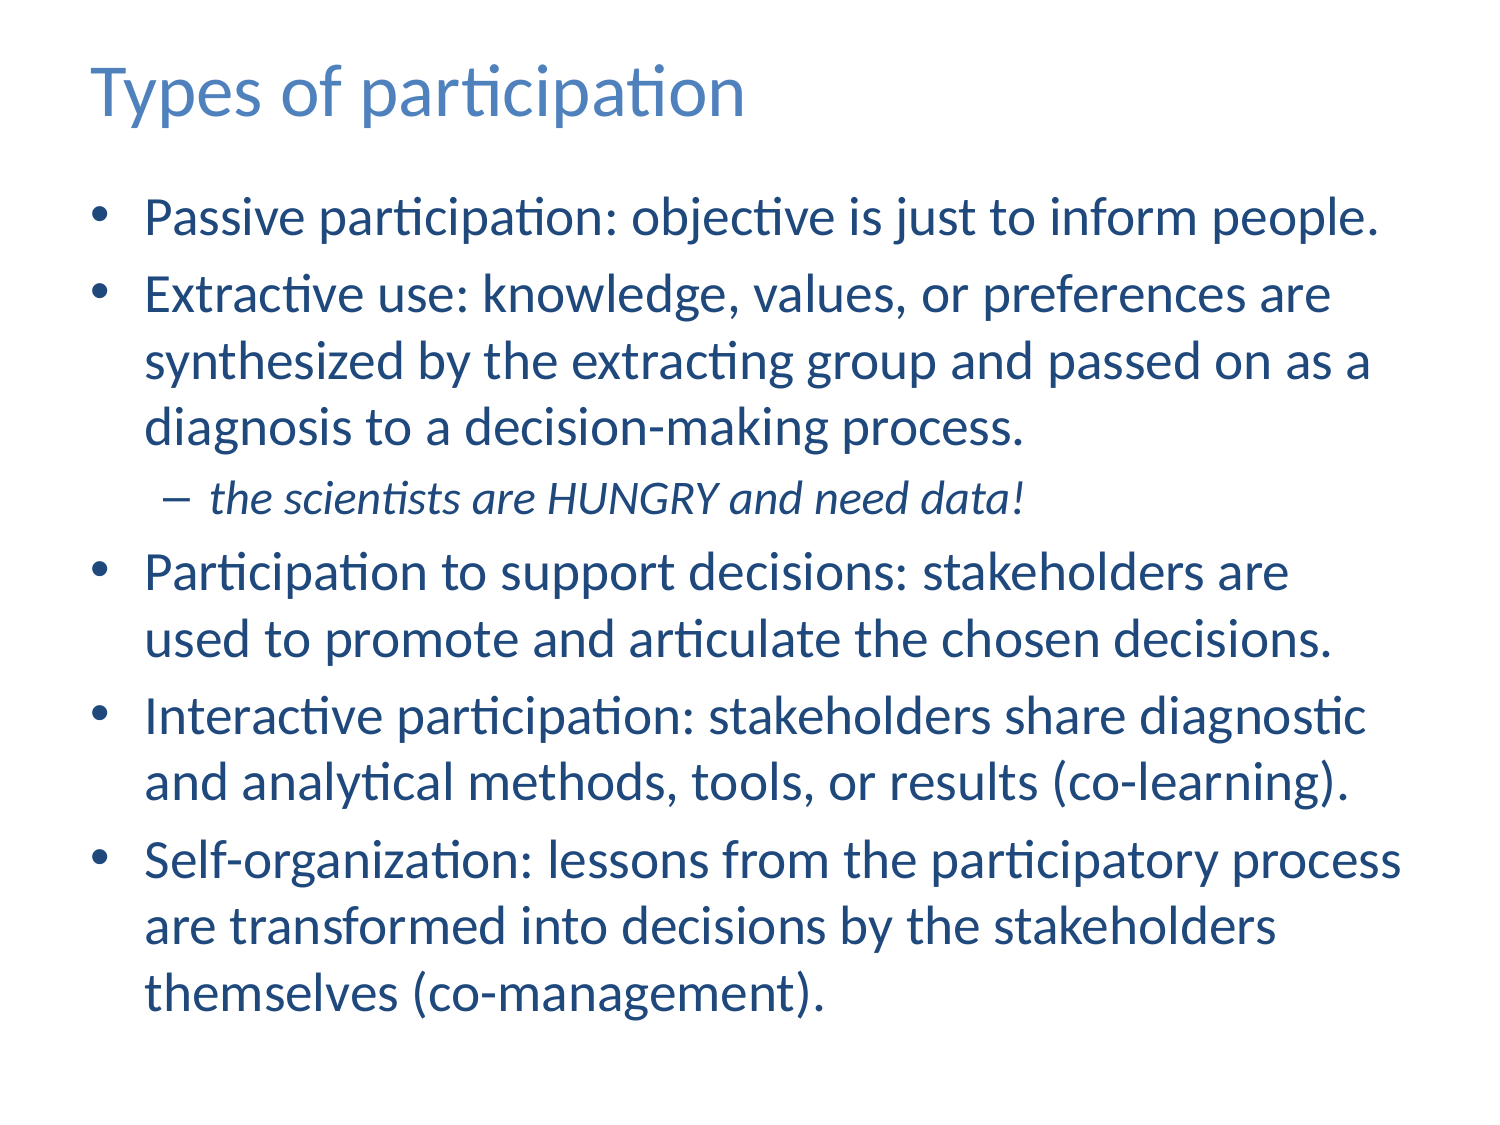

# Types of participation
Passive participation: objective is just to inform people.
Extractive use: knowledge, values, or preferences are synthesized by the extracting group and passed on as a diagnosis to a decision-making process.
the scientists are HUNGRY and need data!
Participation to support decisions: stakeholders are used to promote and articulate the chosen decisions.
Interactive participation: stakeholders share diagnostic and analytical methods, tools, or results (co-learning).
Self-organization: lessons from the participatory process are transformed into decisions by the stakeholders themselves (co-management).